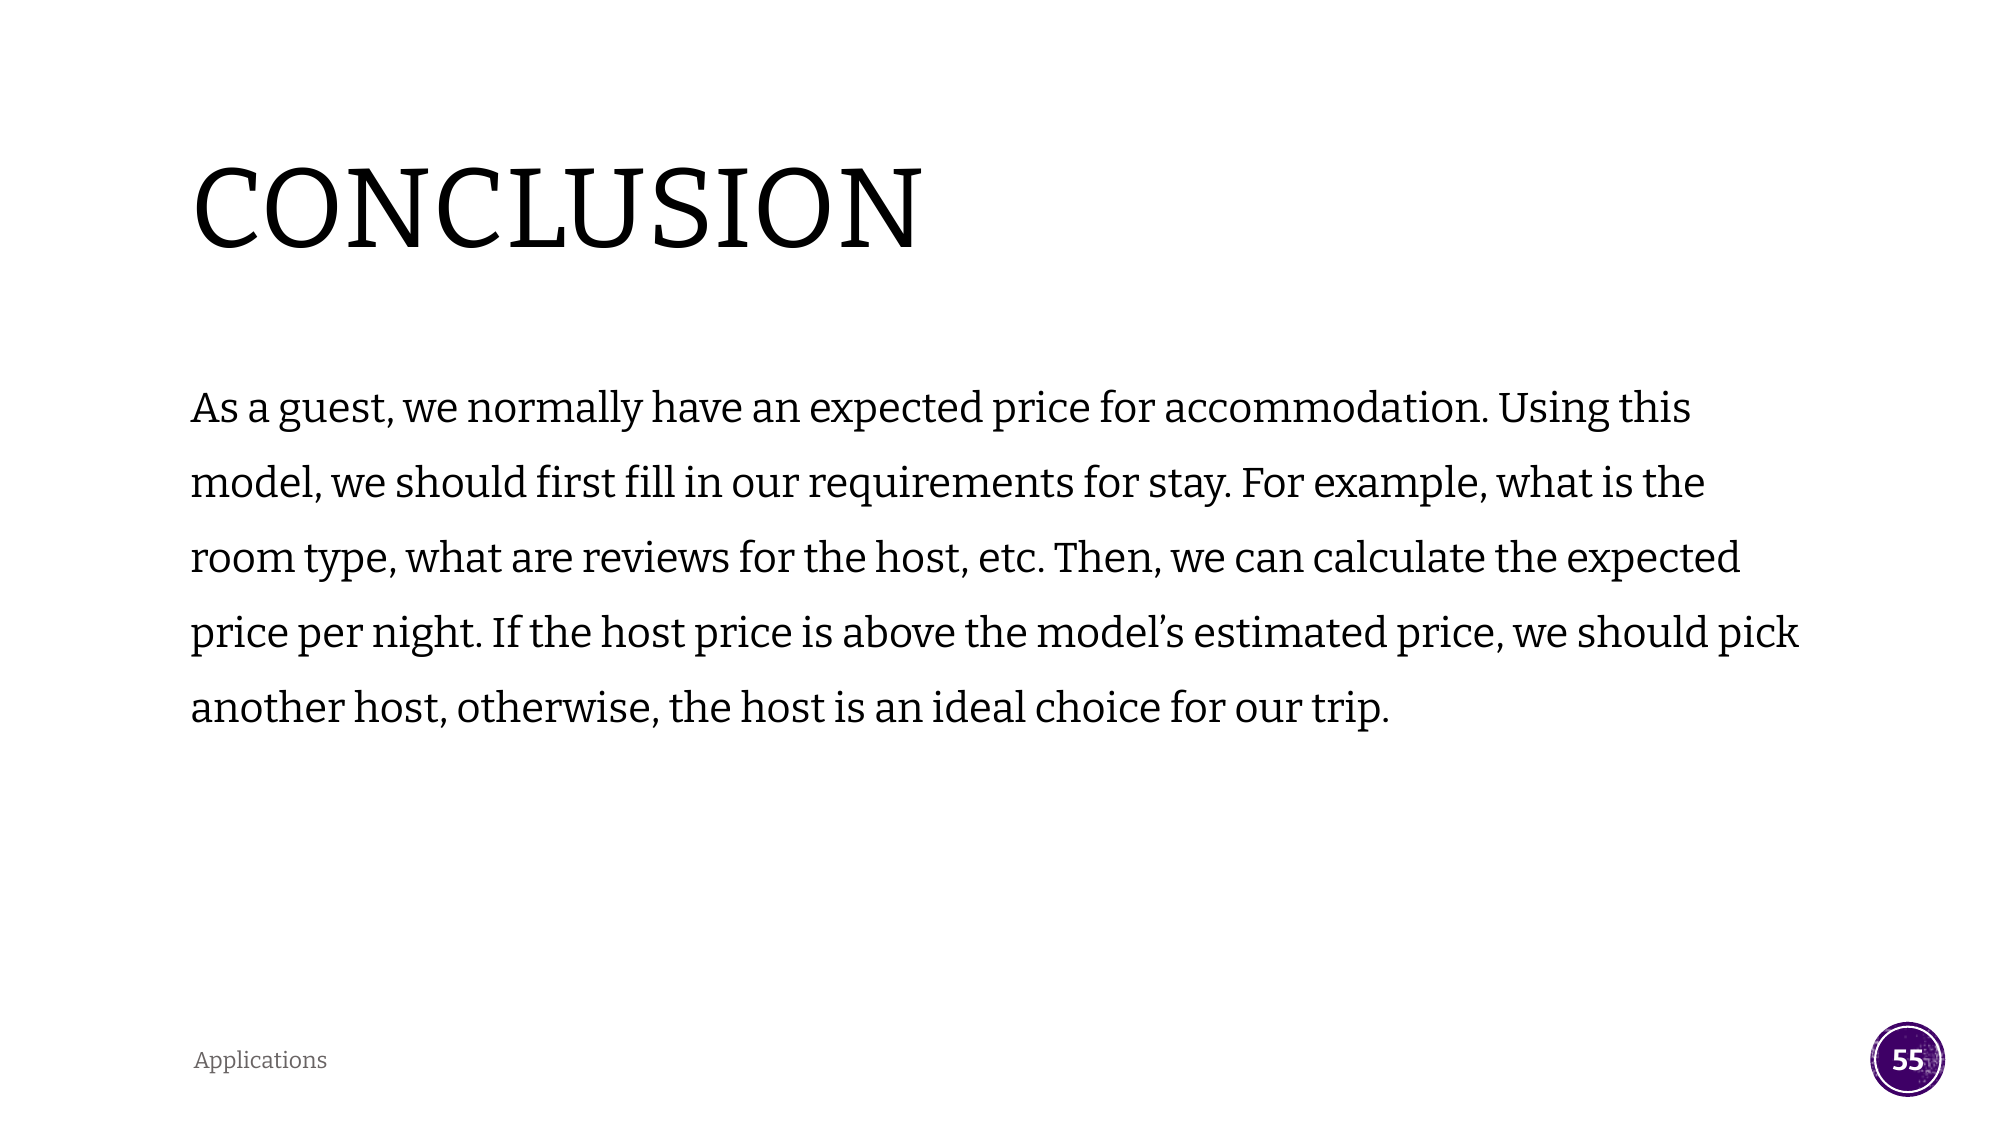

# Conclusion
As a guest, we normally have an expected price for accommodation. Using this model, we should first fill in our requirements for stay. For example, what is the room type, what are reviews for the host, etc. Then, we can calculate the expected price per night. If the host price is above the model’s estimated price, we should pick another host, otherwise, the host is an ideal choice for our trip.

Applications
55